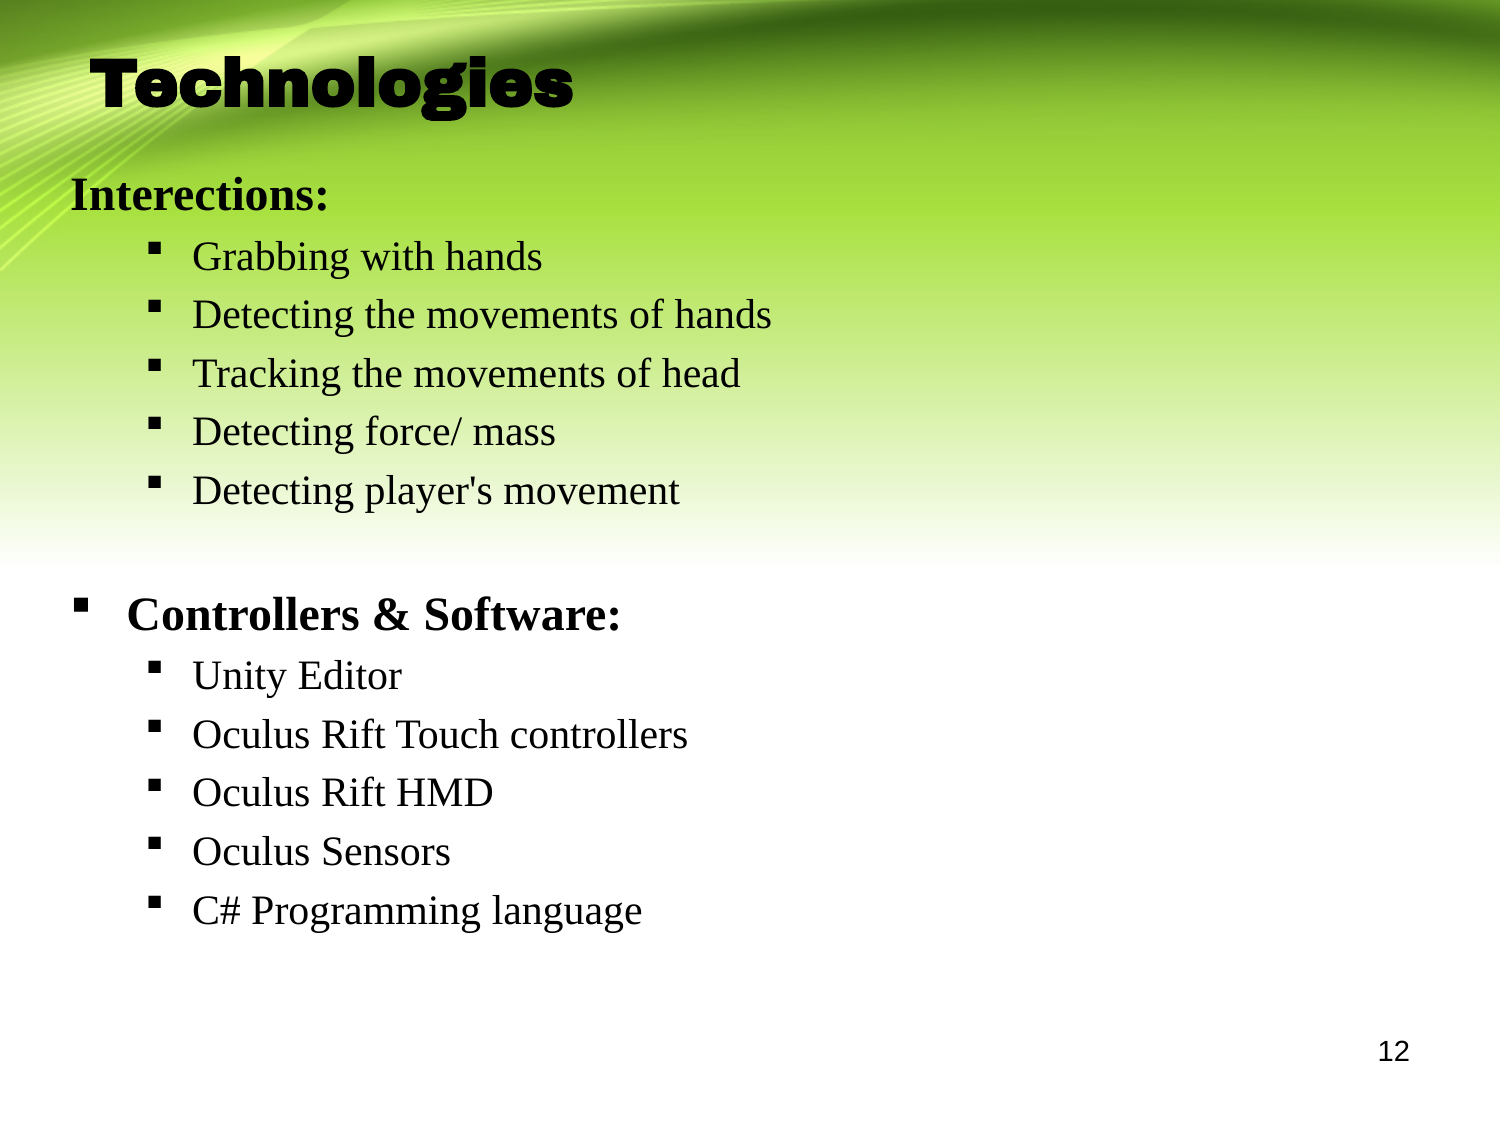

Technologies
Interections:
Grabbing with hands
Detecting the movements of hands
Tracking the movements of head
Detecting force/ mass
Detecting player's movement

Controllers & Software:
Unity Editor
Oculus Rift Touch controllers
Oculus Rift HMD
Oculus Sensors
C# Programming language
12